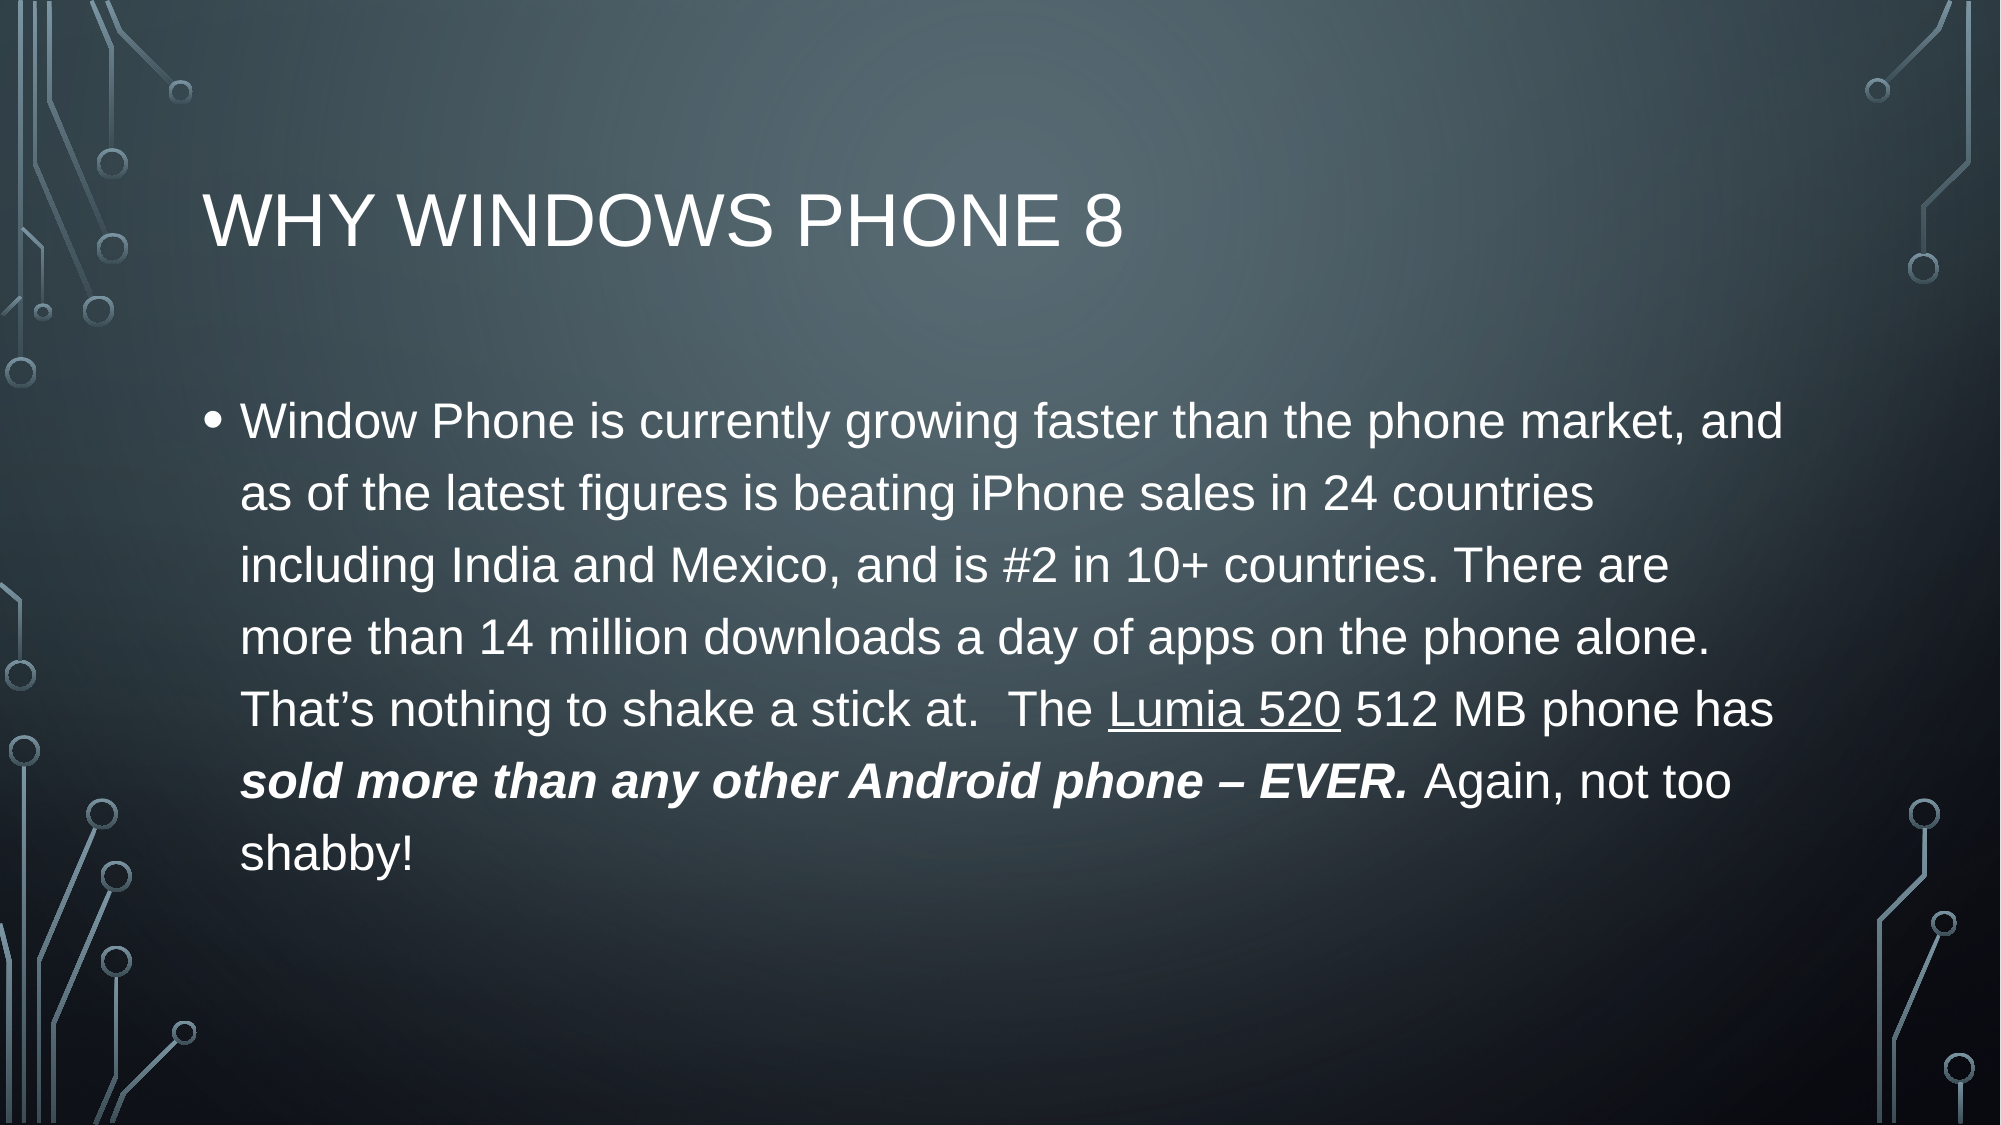

# Why Windows Phone 8
Window Phone is currently growing faster than the phone market, and as of the latest figures is beating iPhone sales in 24 countries including India and Mexico, and is #2 in 10+ countries. There are more than 14 million downloads a day of apps on the phone alone. That’s nothing to shake a stick at.  The Lumia 520 512 MB phone has sold more than any other Android phone – EVER. Again, not too shabby!